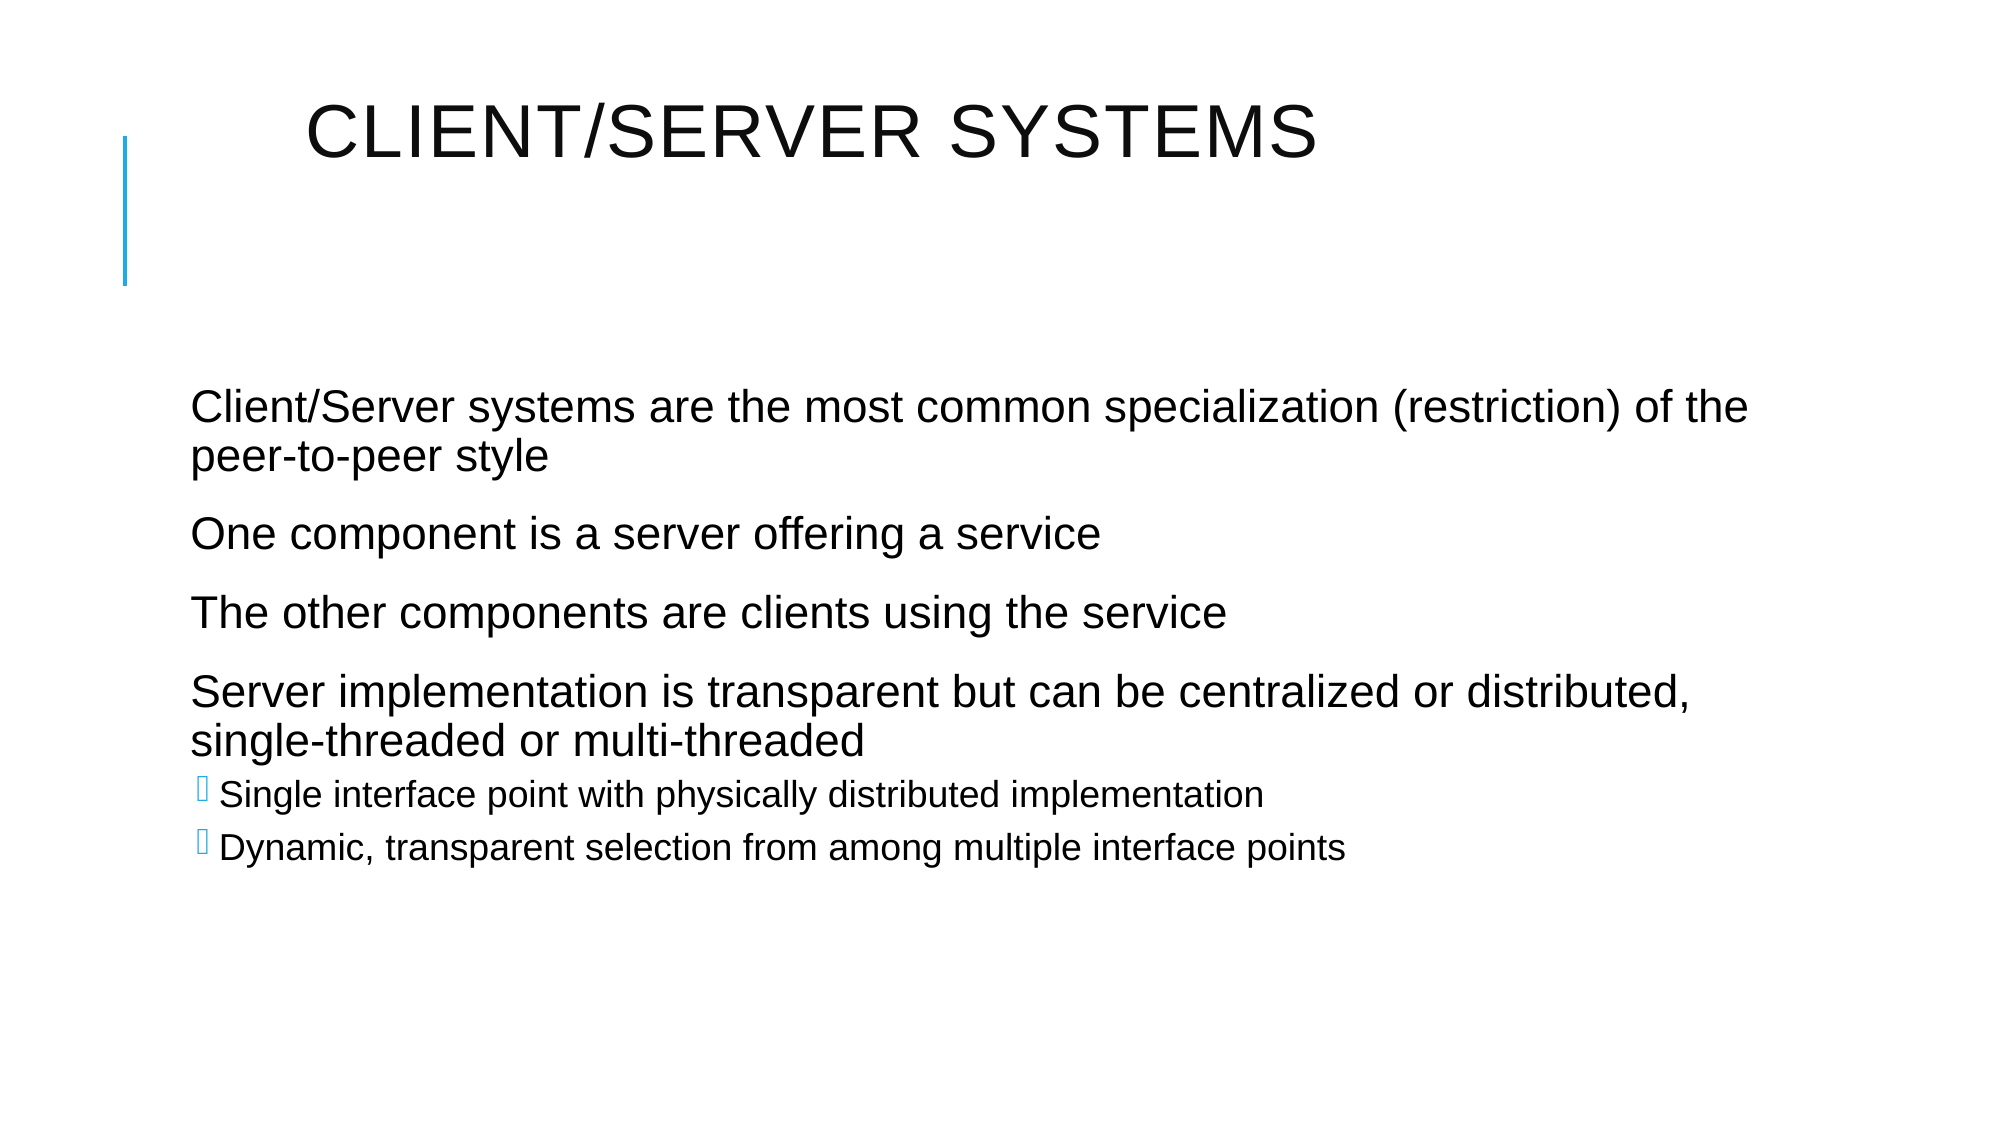

# Client/Server Systems
Client/Server systems are the most common specialization (restriction) of the peer-to-peer style
One component is a server offering a service
The other components are clients using the service
Server implementation is transparent but can be centralized or distributed, single-threaded or multi-threaded
Single interface point with physically distributed implementation
Dynamic, transparent selection from among multiple interface points